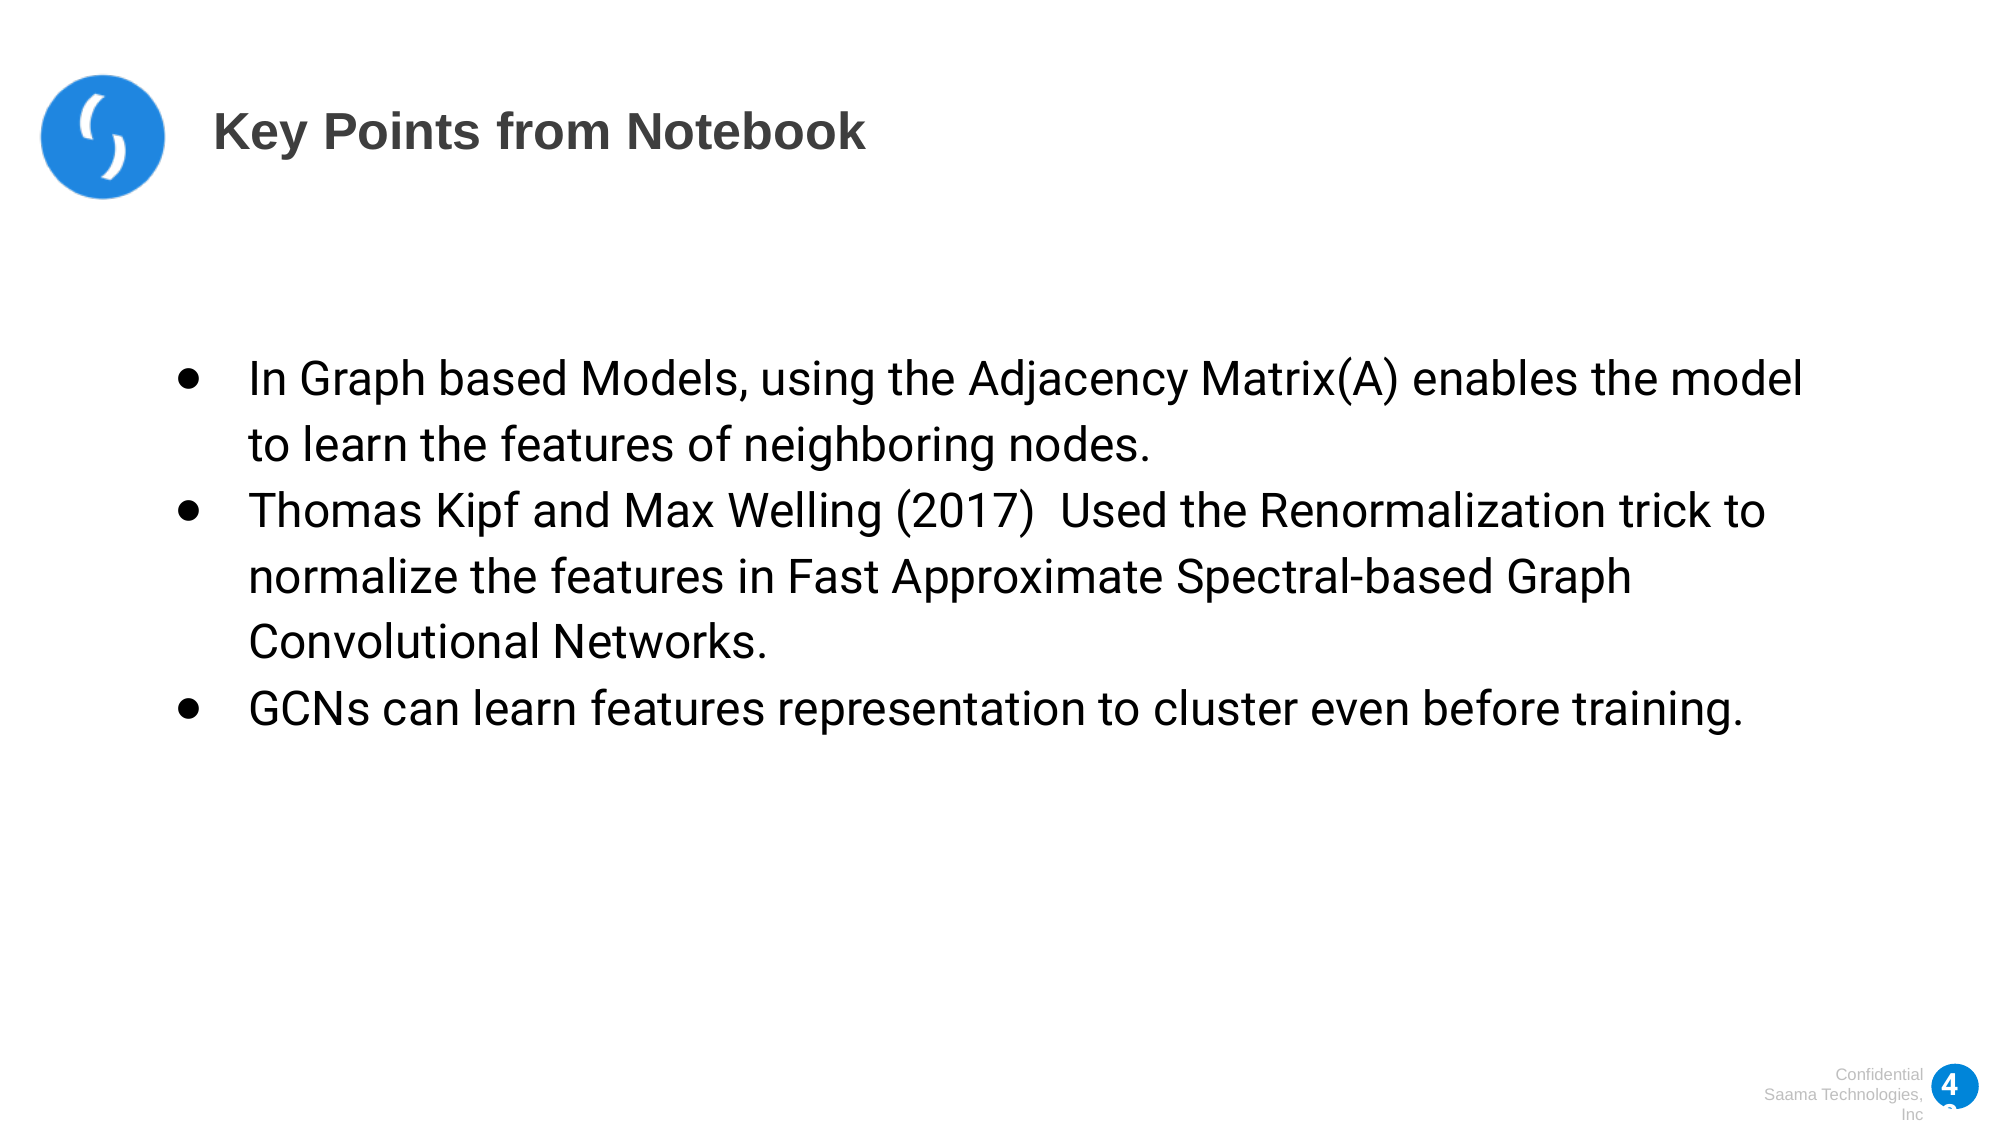

Key Points from Notebook

In Graph based Models, using the Adjacency Matrix(A) enables the model to learn the features of neighboring nodes.
Thomas Kipf and Max Welling (2017)  Used the Renormalization trick to normalize the features in Fast Approximate Spectral-based Graph Convolutional Networks.
GCNs can learn features representation to cluster even before training.
48